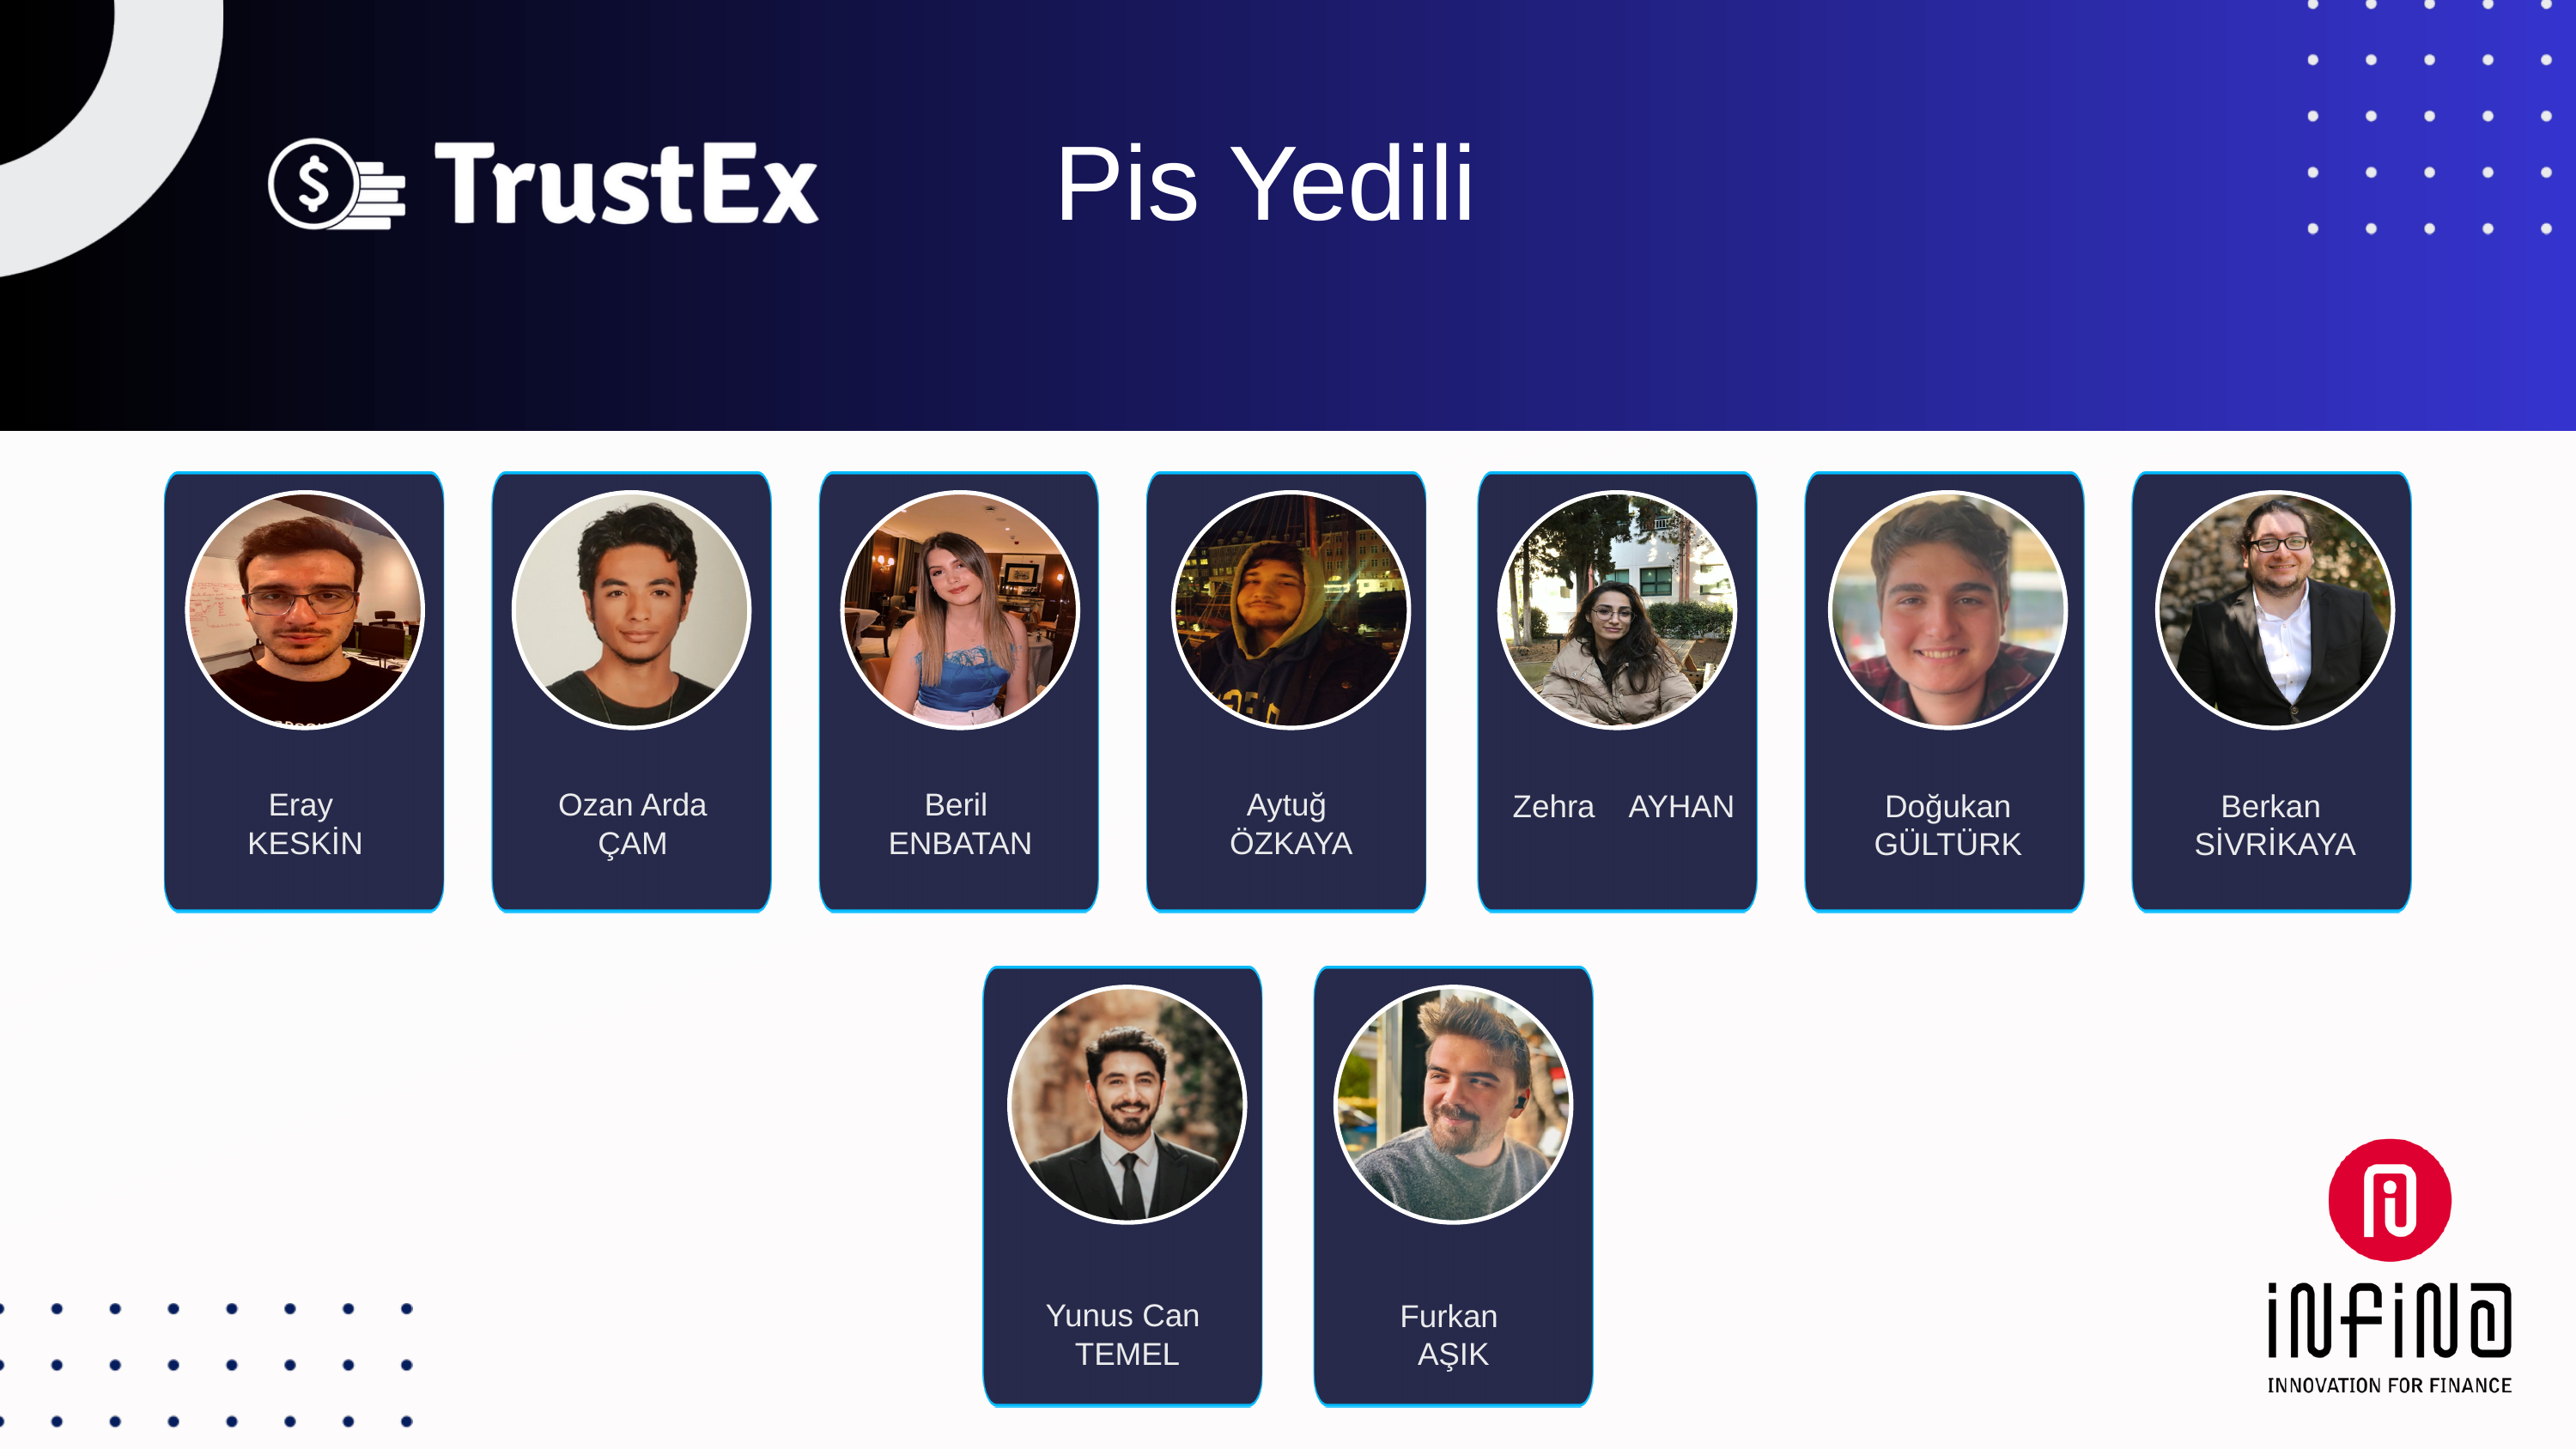

Pis Yedili

Eray
KESKİN
Ozan Arda
ÇAM
Beril
ENBATAN
Aytuğ
ÖZKAYA
Zehra    AYHAN
Doğukan GÜLTÜRK
Berkan
SİVRİKAYA

Yunus Can
TEMEL
Furkan
AŞIK